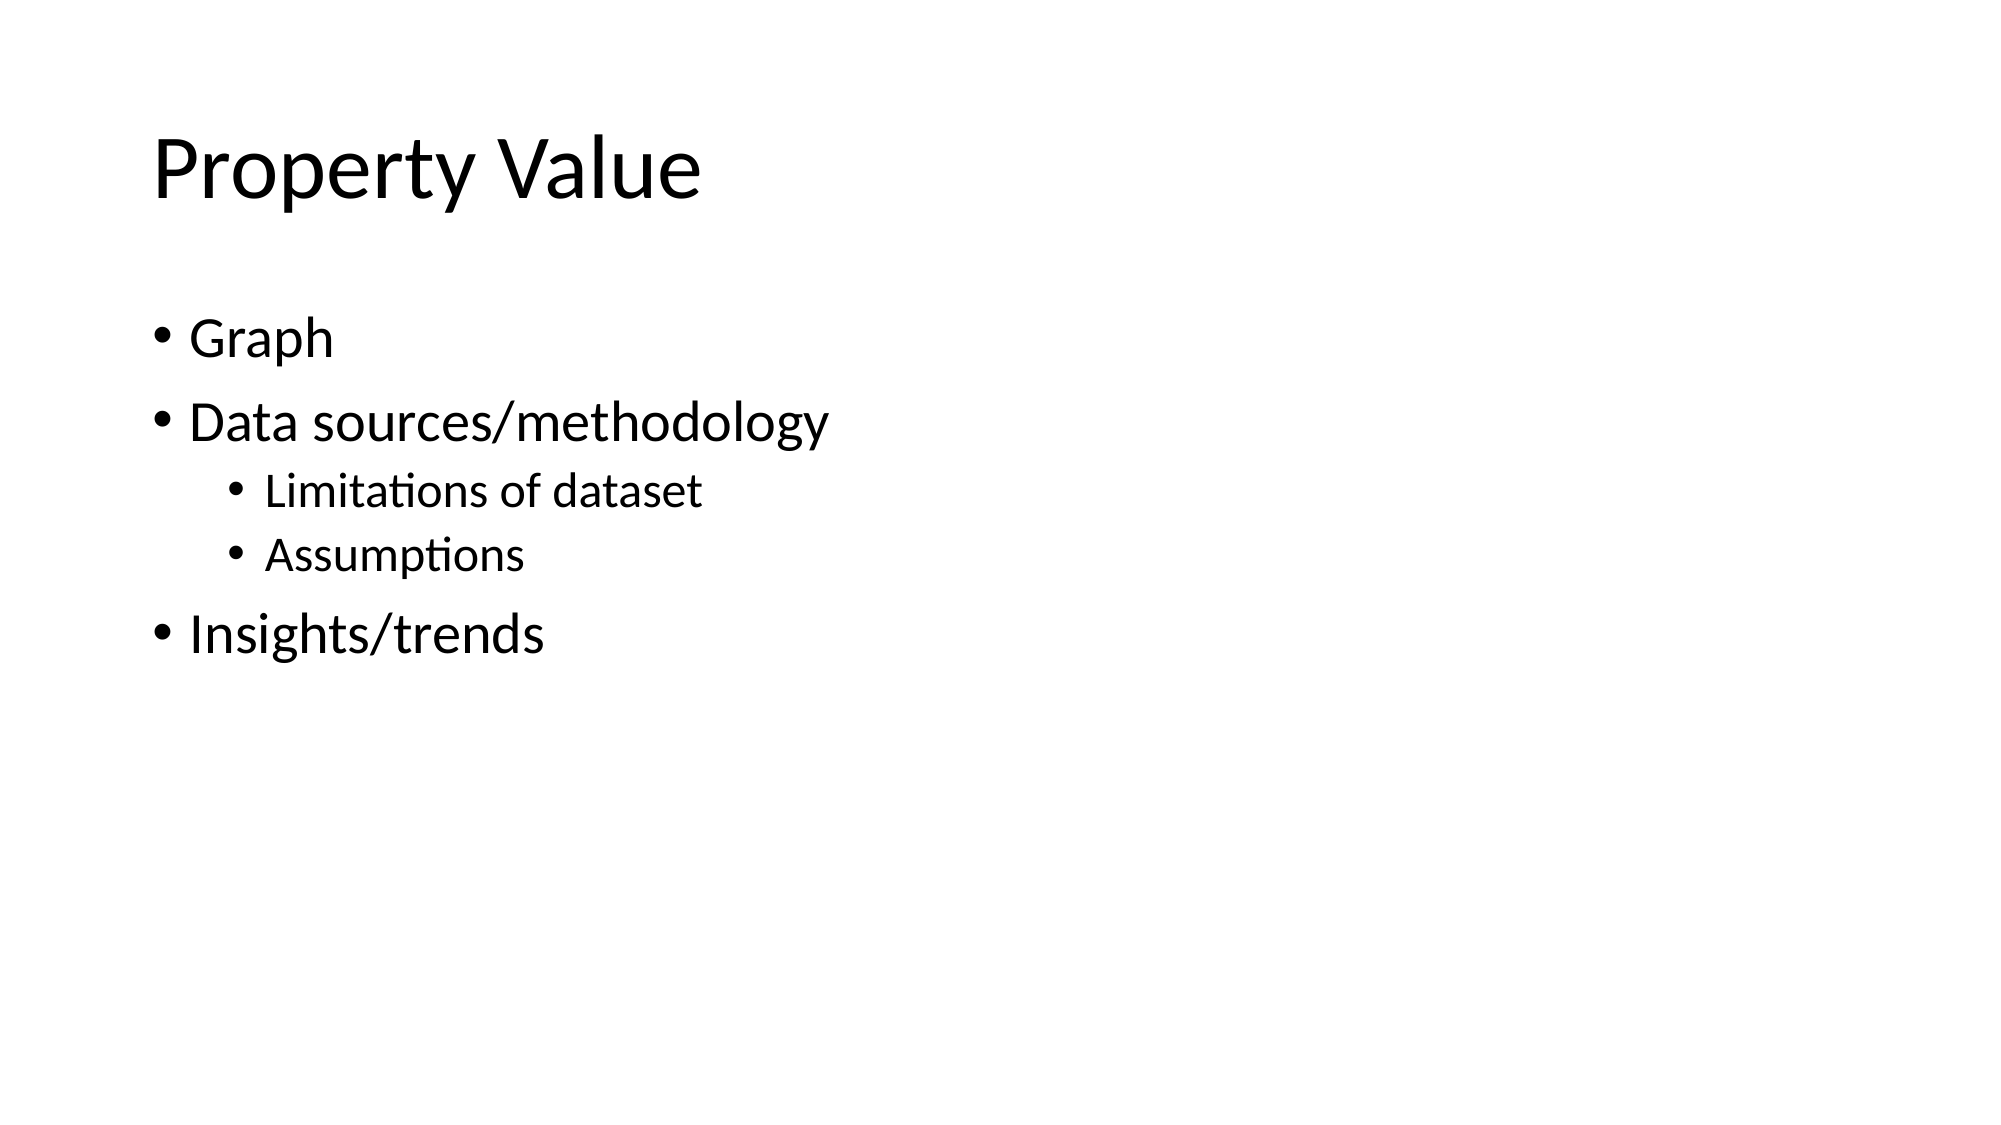

# Property Value
Graph
Data sources/methodology
Limitations of dataset
Assumptions
Insights/trends